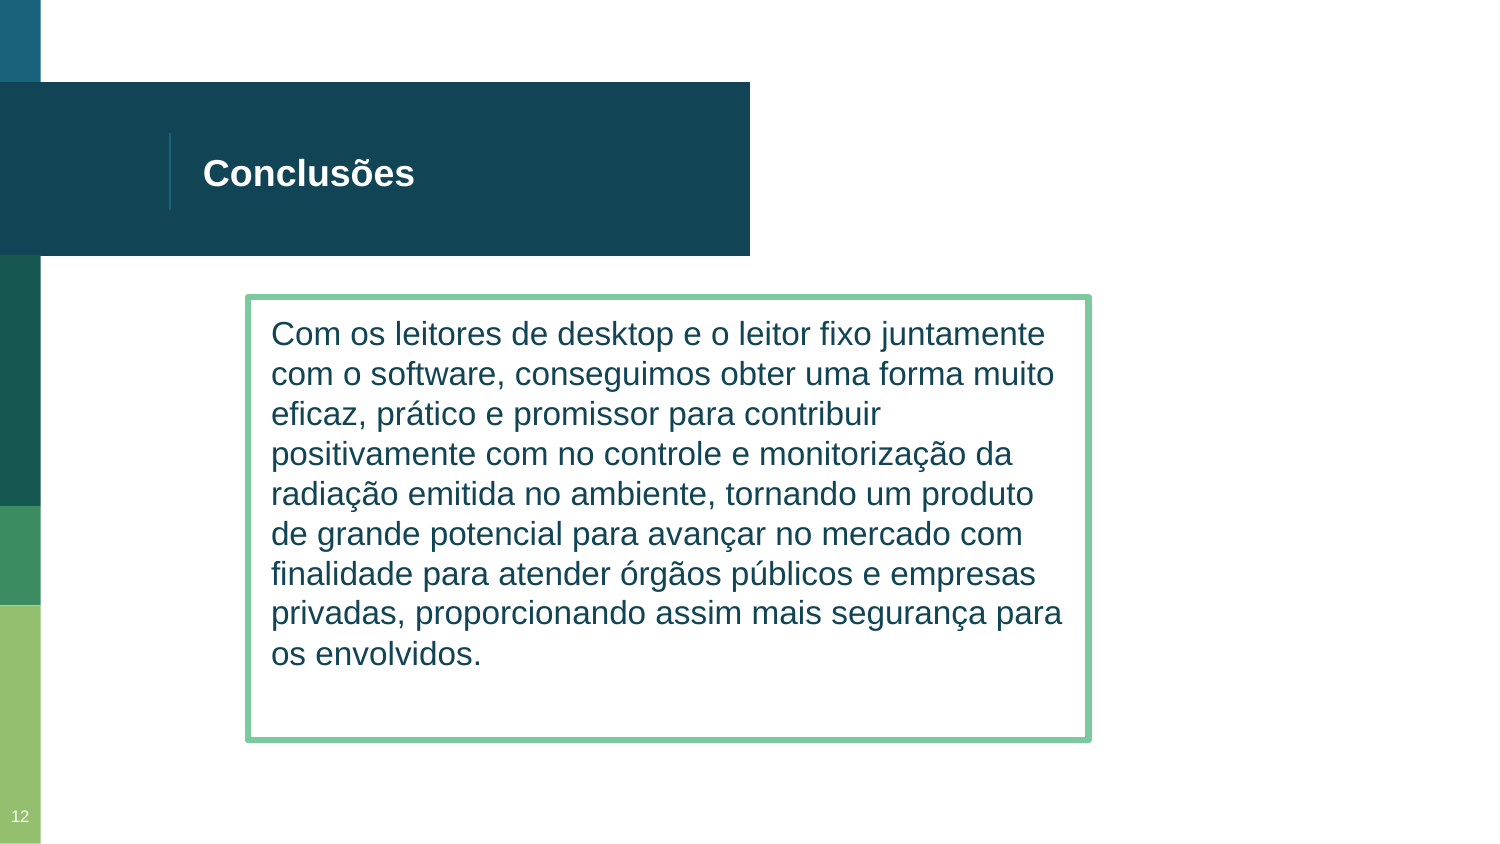

# Conclusões
Com os leitores de desktop e o leitor fixo juntamente com o software, conseguimos obter uma forma muito eficaz, prático e promissor para contribuir positivamente com no controle e monitorização da radiação emitida no ambiente, tornando um produto de grande potencial para avançar no mercado com finalidade para atender órgãos públicos e empresas privadas, proporcionando assim mais segurança para os envolvidos.
12